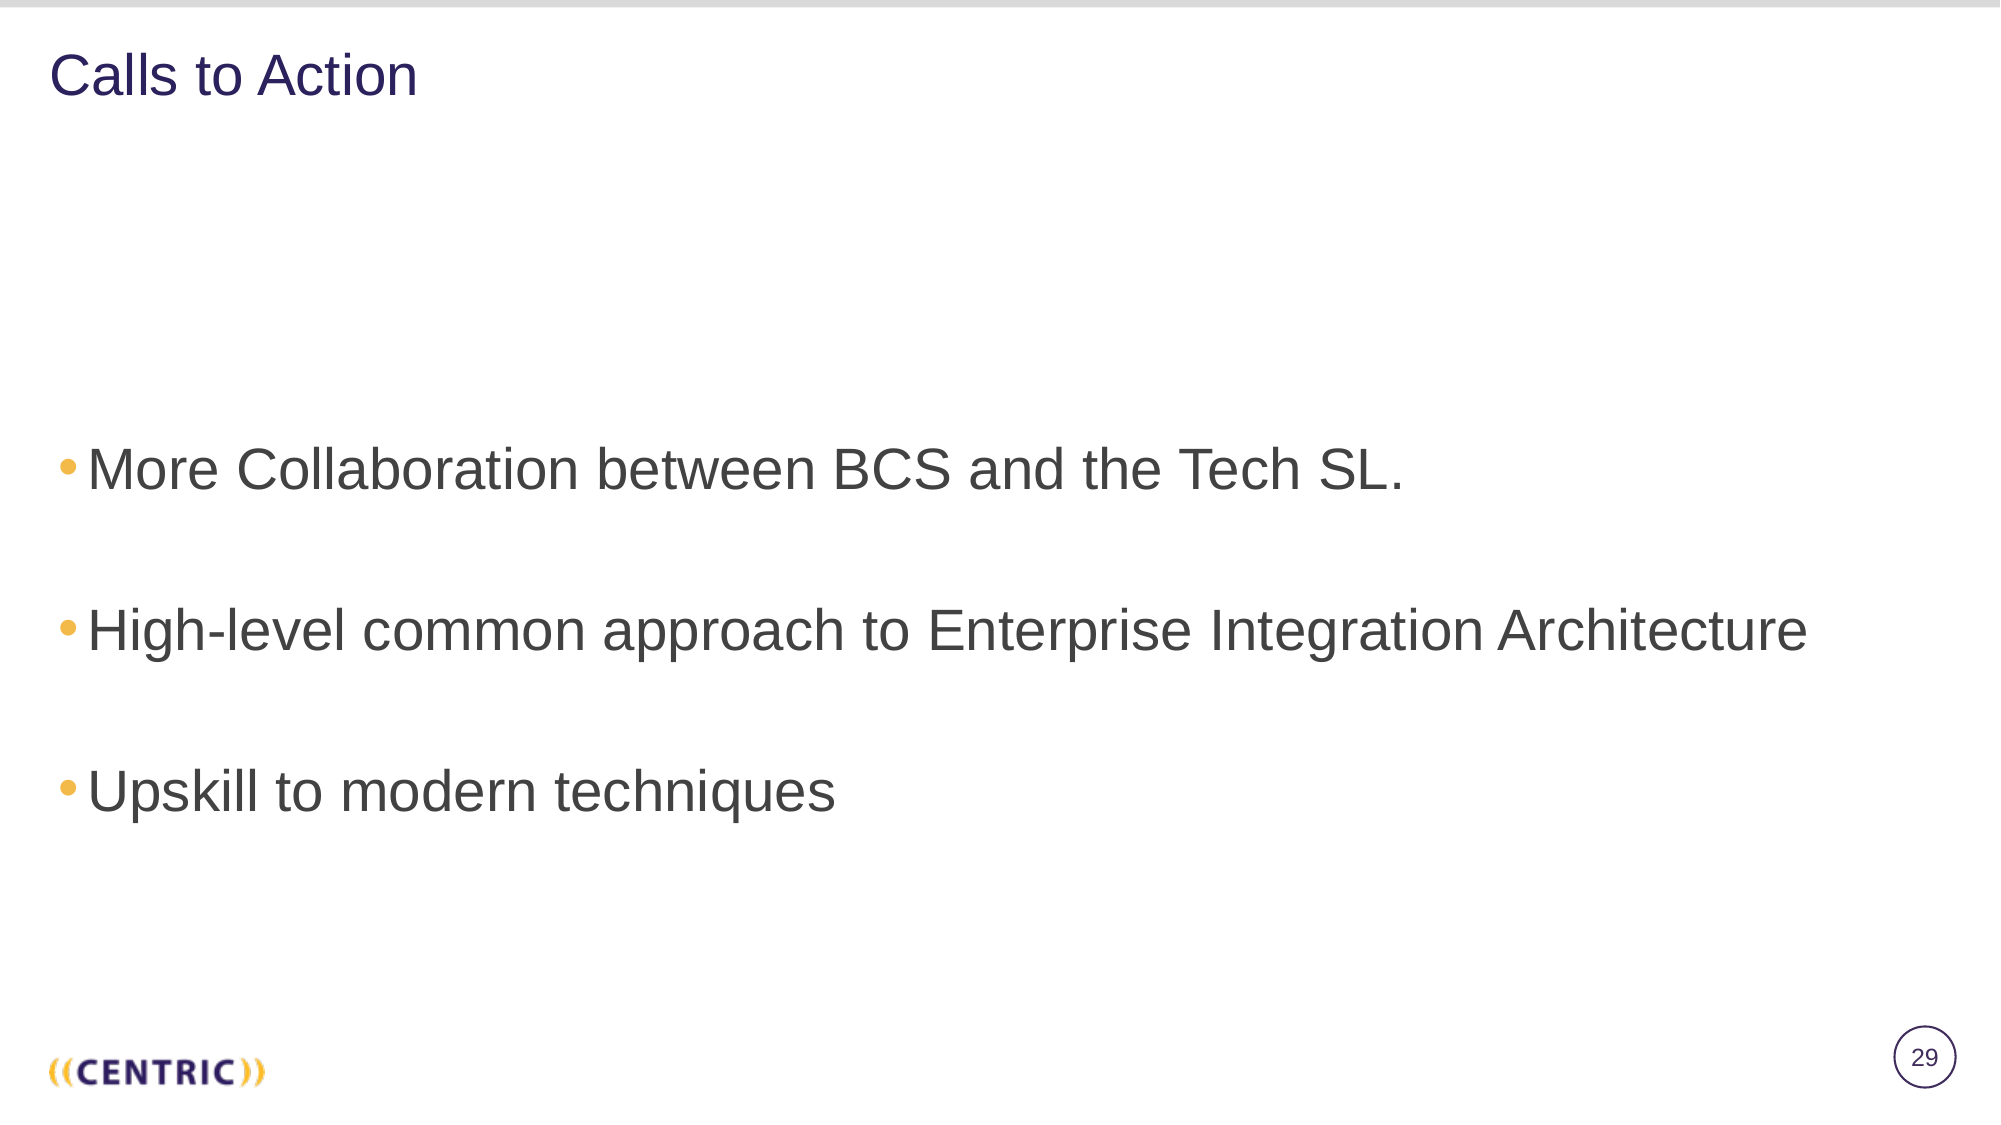

# Calls to Action
More Collaboration between BCS and the Tech SL.
High-level common approach to Enterprise Integration Architecture
Upskill to modern techniques